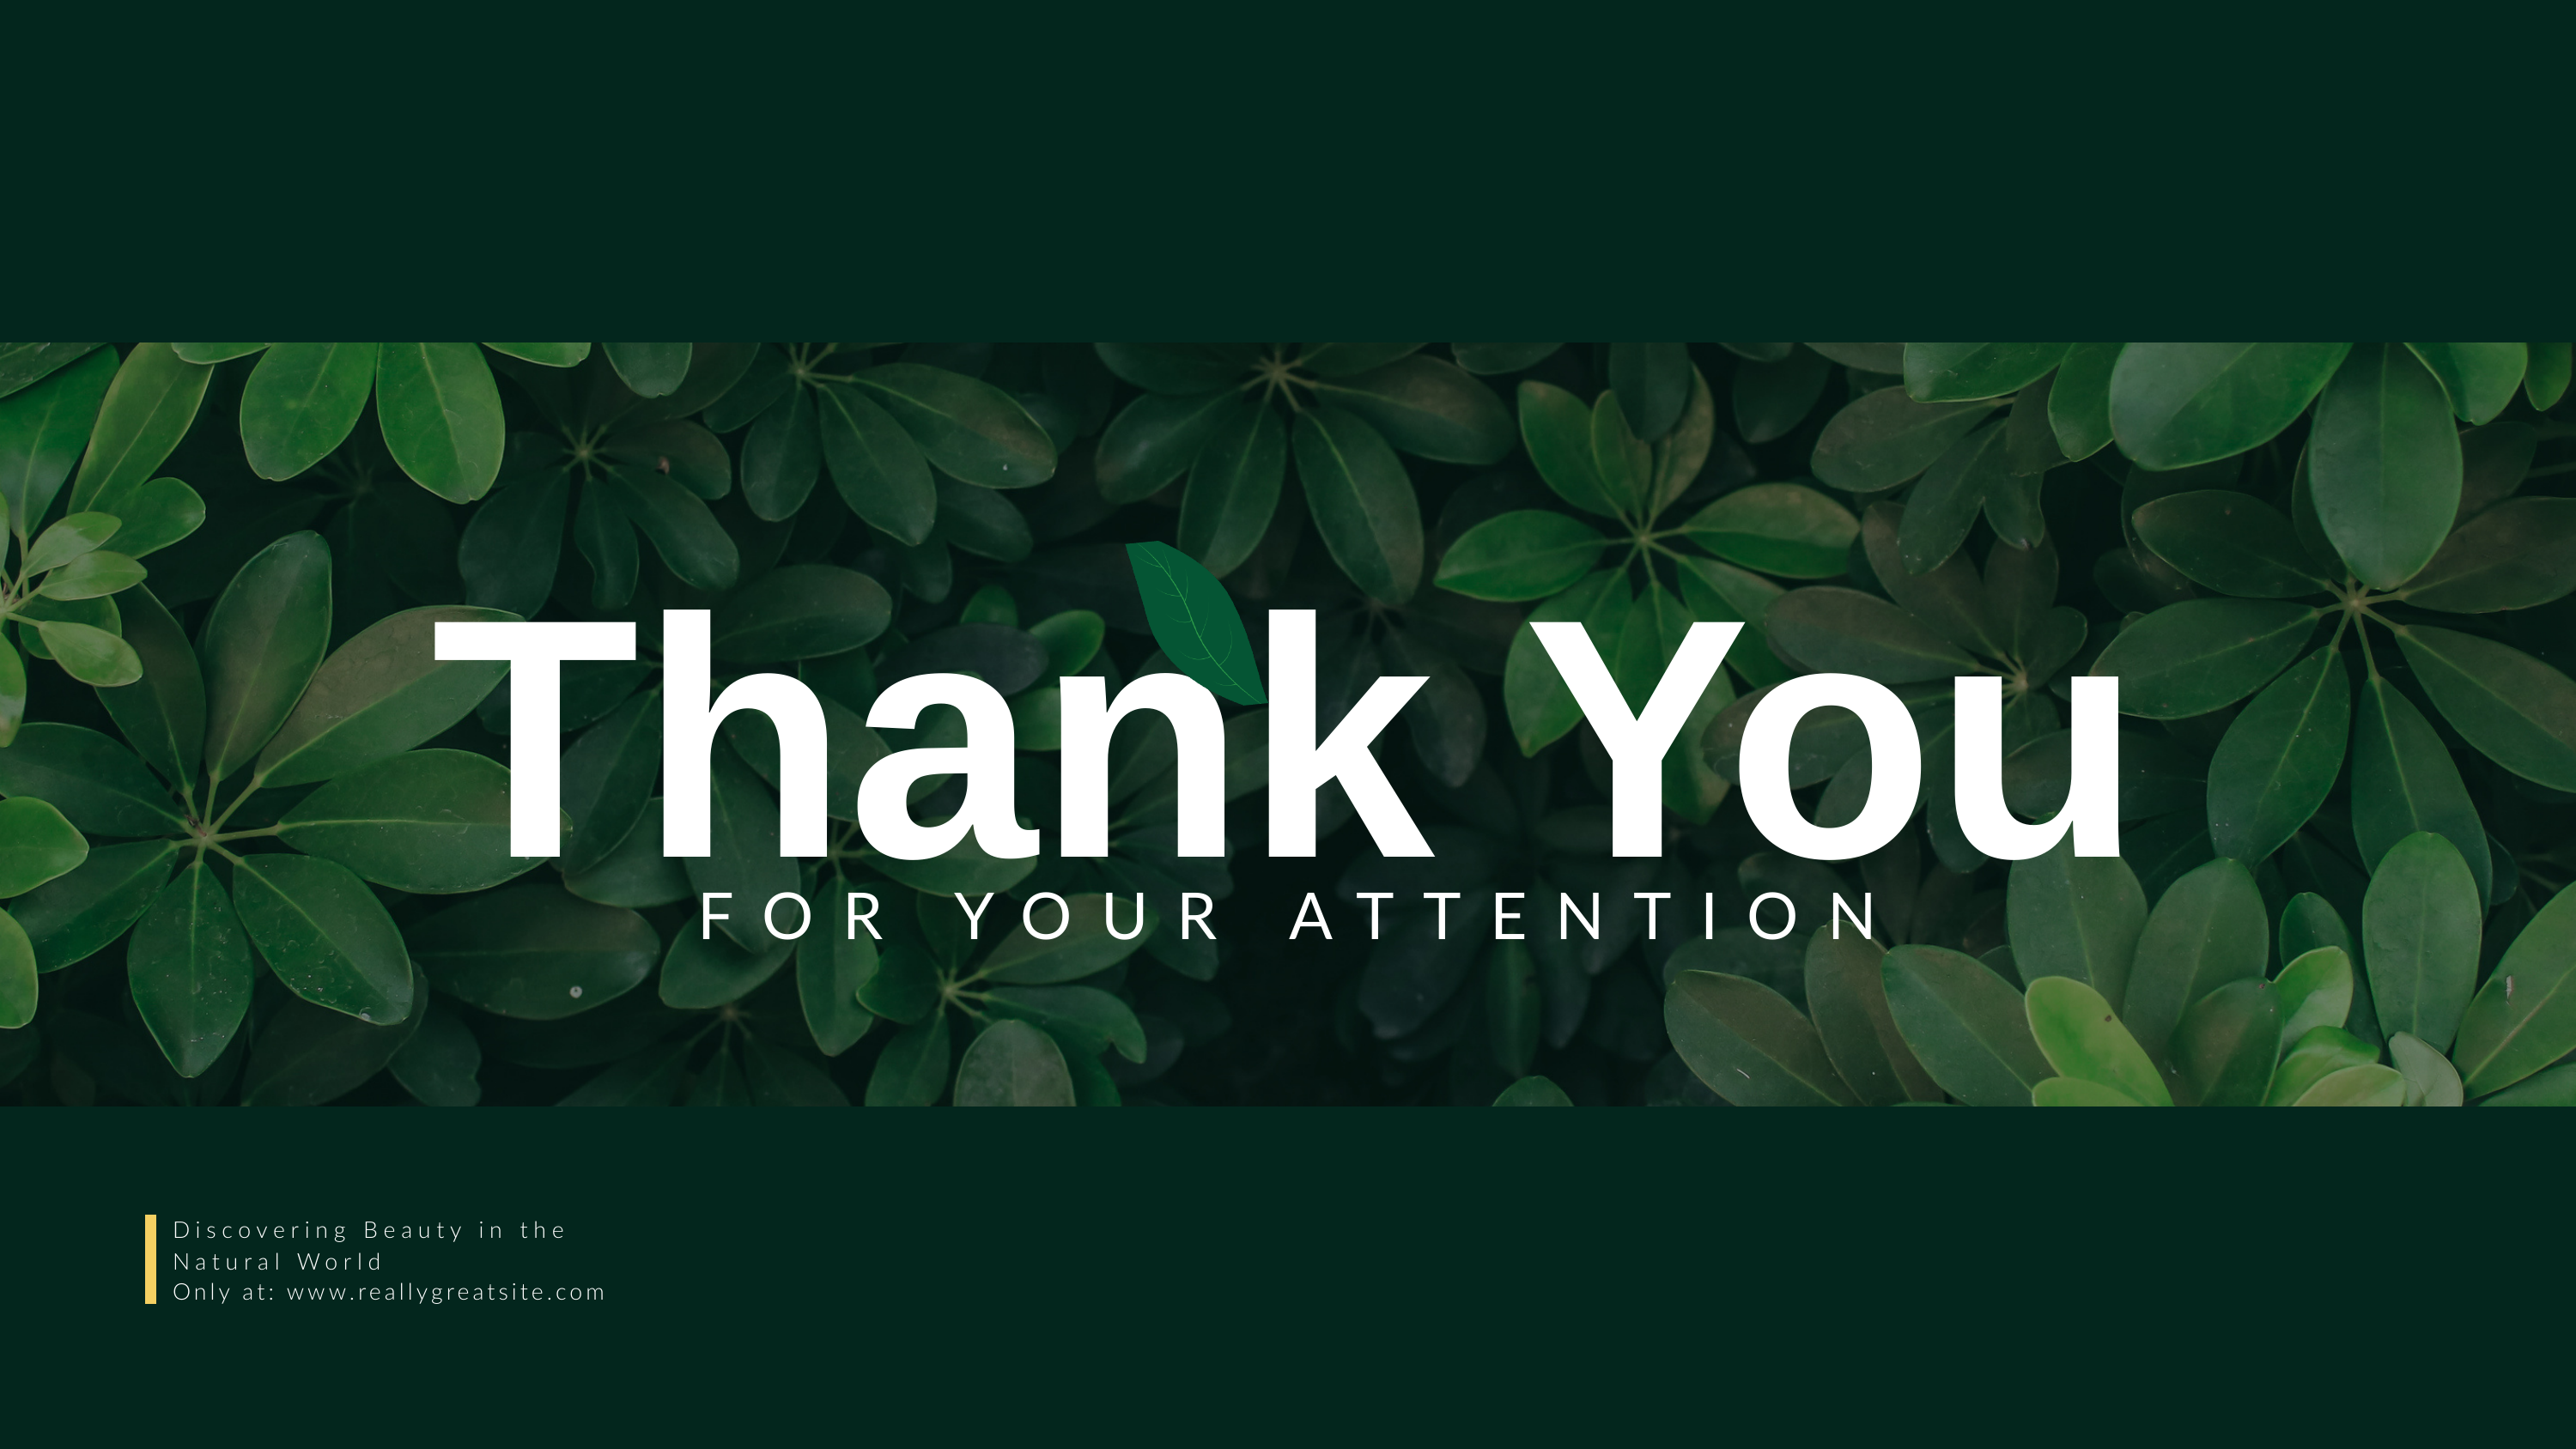

Thank You

FOR YOUR ATTENTION
Discovering Beauty in the Natural World

Only at: www.reallygreatsite.com